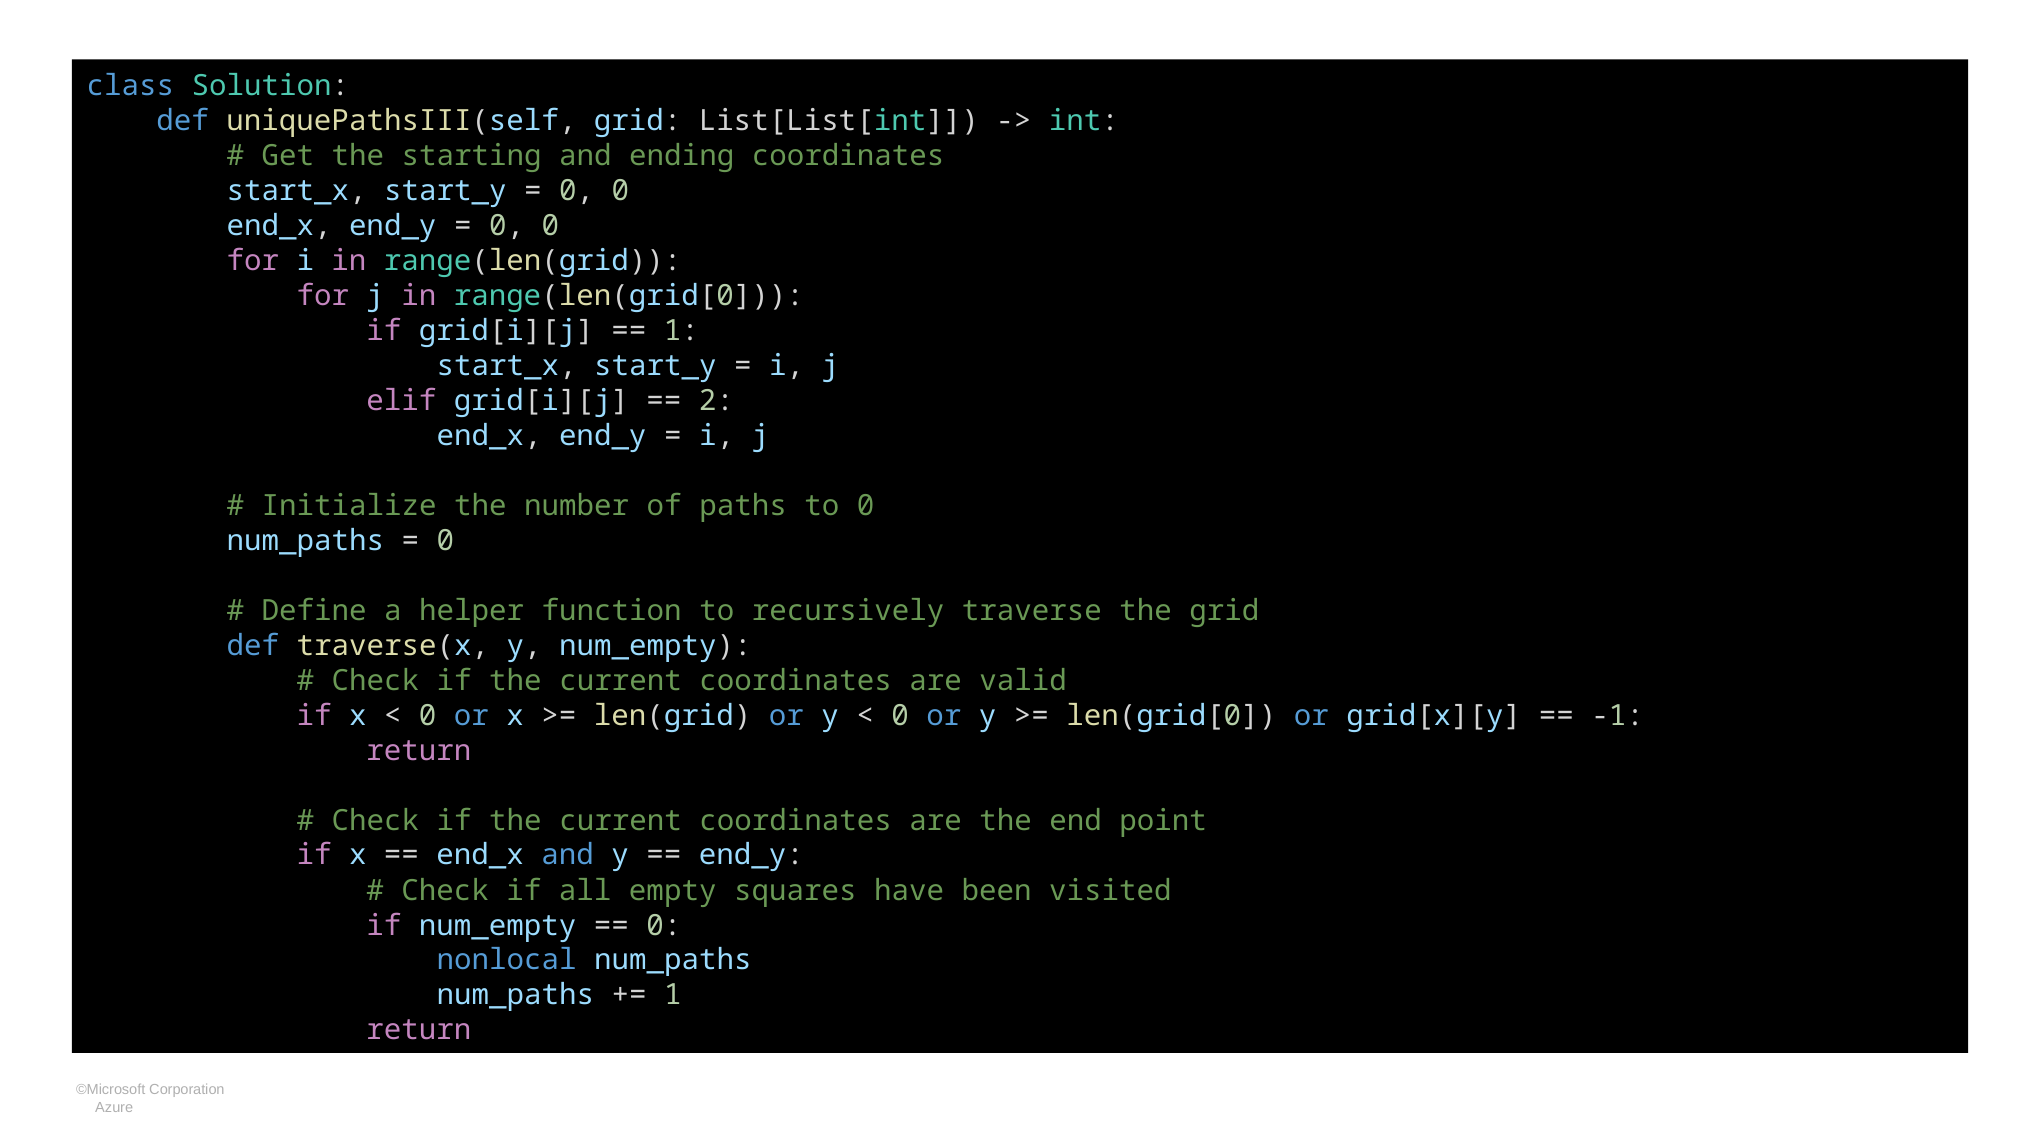

class Solution:
    def uniquePathsIII(self, grid: List[List[int]]) -> int:
        # Get the starting and ending coordinates
        start_x, start_y = 0, 0
        end_x, end_y = 0, 0
        for i in range(len(grid)):
            for j in range(len(grid[0])):
                if grid[i][j] == 1:
                    start_x, start_y = i, j
                elif grid[i][j] == 2:
                    end_x, end_y = i, j

        # Initialize the number of paths to 0
        num_paths = 0

        # Define a helper function to recursively traverse the grid
        def traverse(x, y, num_empty):
            # Check if the current coordinates are valid
            if x < 0 or x >= len(grid) or y < 0 or y >= len(grid[0]) or grid[x][y] == -1:
                return

            # Check if the current coordinates are the end point
            if x == end_x and y == end_y:
                # Check if all empty squares have been visited
                if num_empty == 0:
                    nonlocal num_paths
                    num_paths += 1
                return
#